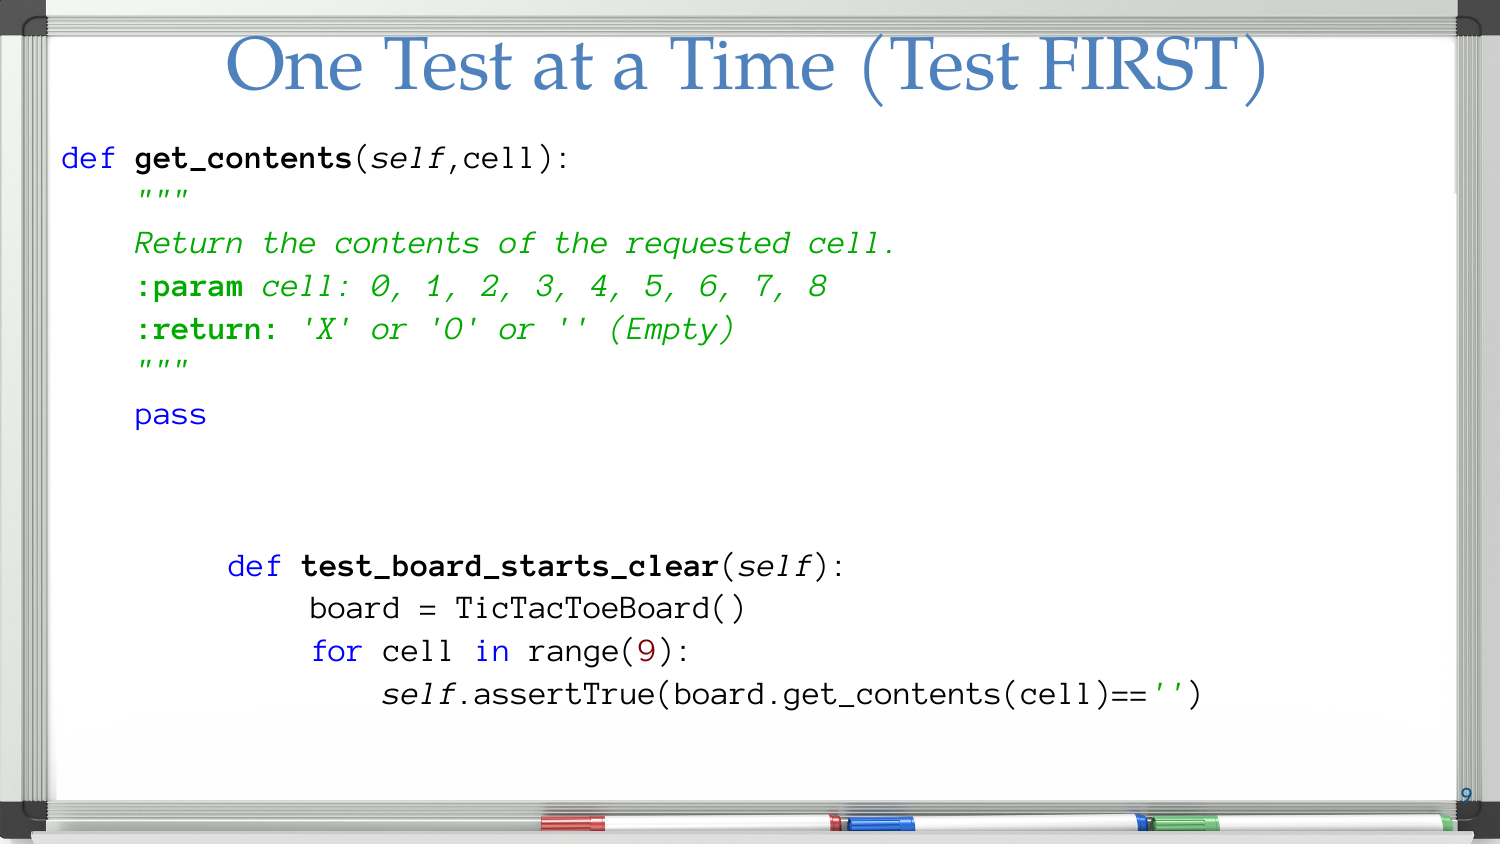

# One Test at a Time (Test FIRST)
    def get_contents(self,cell):
        """
        Return the contents of the requested cell.
        :param cell: 0, 1, 2, 3, 4, 5, 6, 7, 8
        :return: 'X' or 'O' or '' (Empty)
        """
        pass
    def test_board_starts_clear(self):
        board = TicTacToeBoard()
        for cell in range(9):
            self.assertTrue(board.get_contents(cell)=='')
9